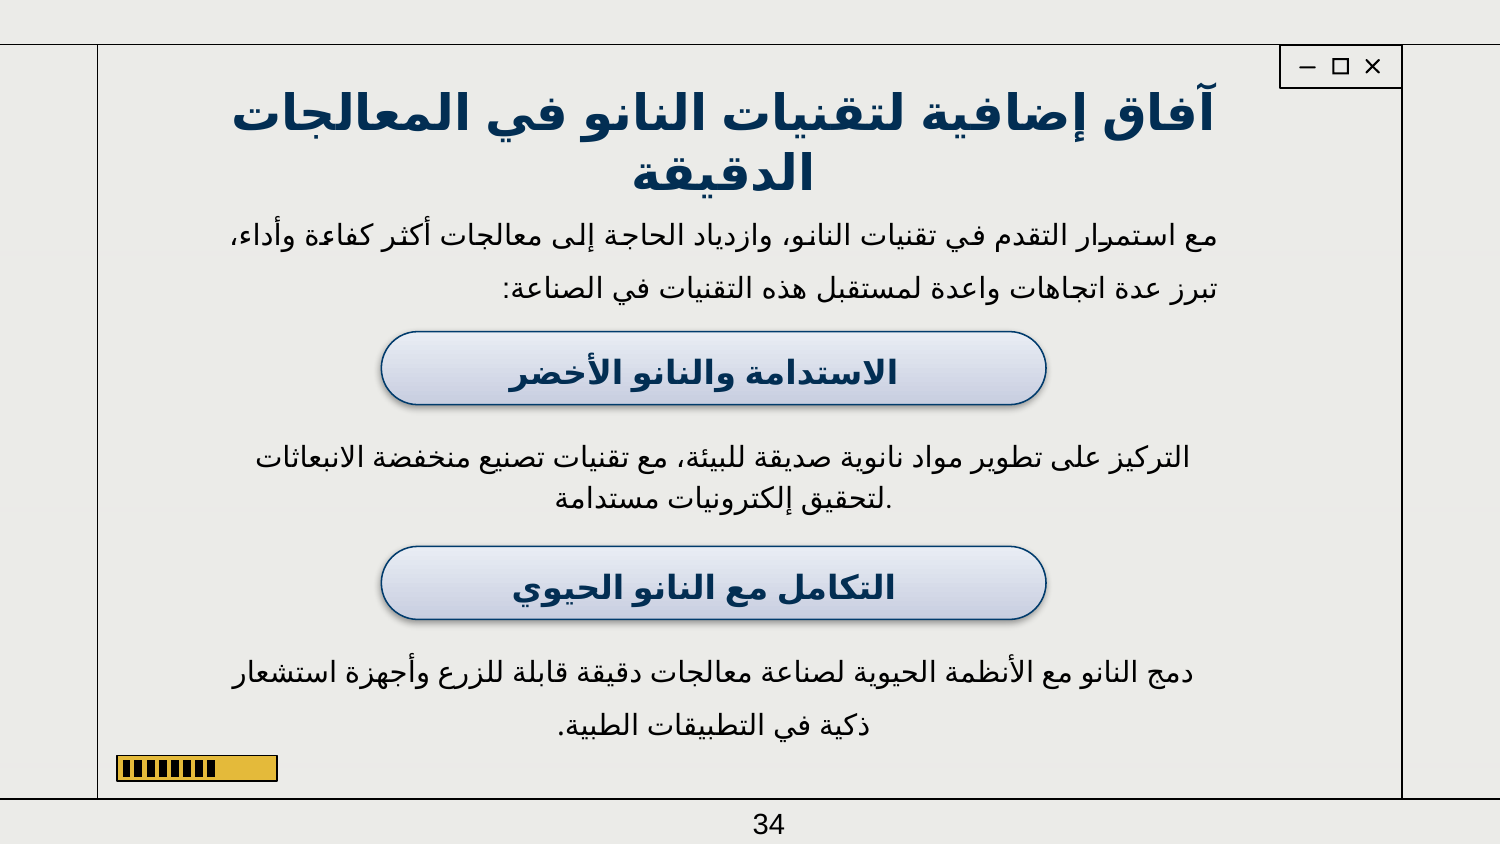

# آفاق إضافية لتقنيات النانو في المعالجات الدقيقة
مع استمرار التقدم في تقنيات النانو، وازدياد الحاجة إلى معالجات أكثر كفاءة وأداء، تبرز عدة اتجاهات واعدة لمستقبل هذه التقنيات في الصناعة:

الاستدامة والنانو الأخضر
التركيز على تطوير مواد نانوية صديقة للبيئة، مع تقنيات تصنيع منخفضة الانبعاثات لتحقيق إلكترونيات مستدامة.

التكامل مع النانو الحيوي
دمج النانو مع الأنظمة الحيوية لصناعة معالجات دقيقة قابلة للزرع وأجهزة استشعار ذكية في التطبيقات الطبية.
34